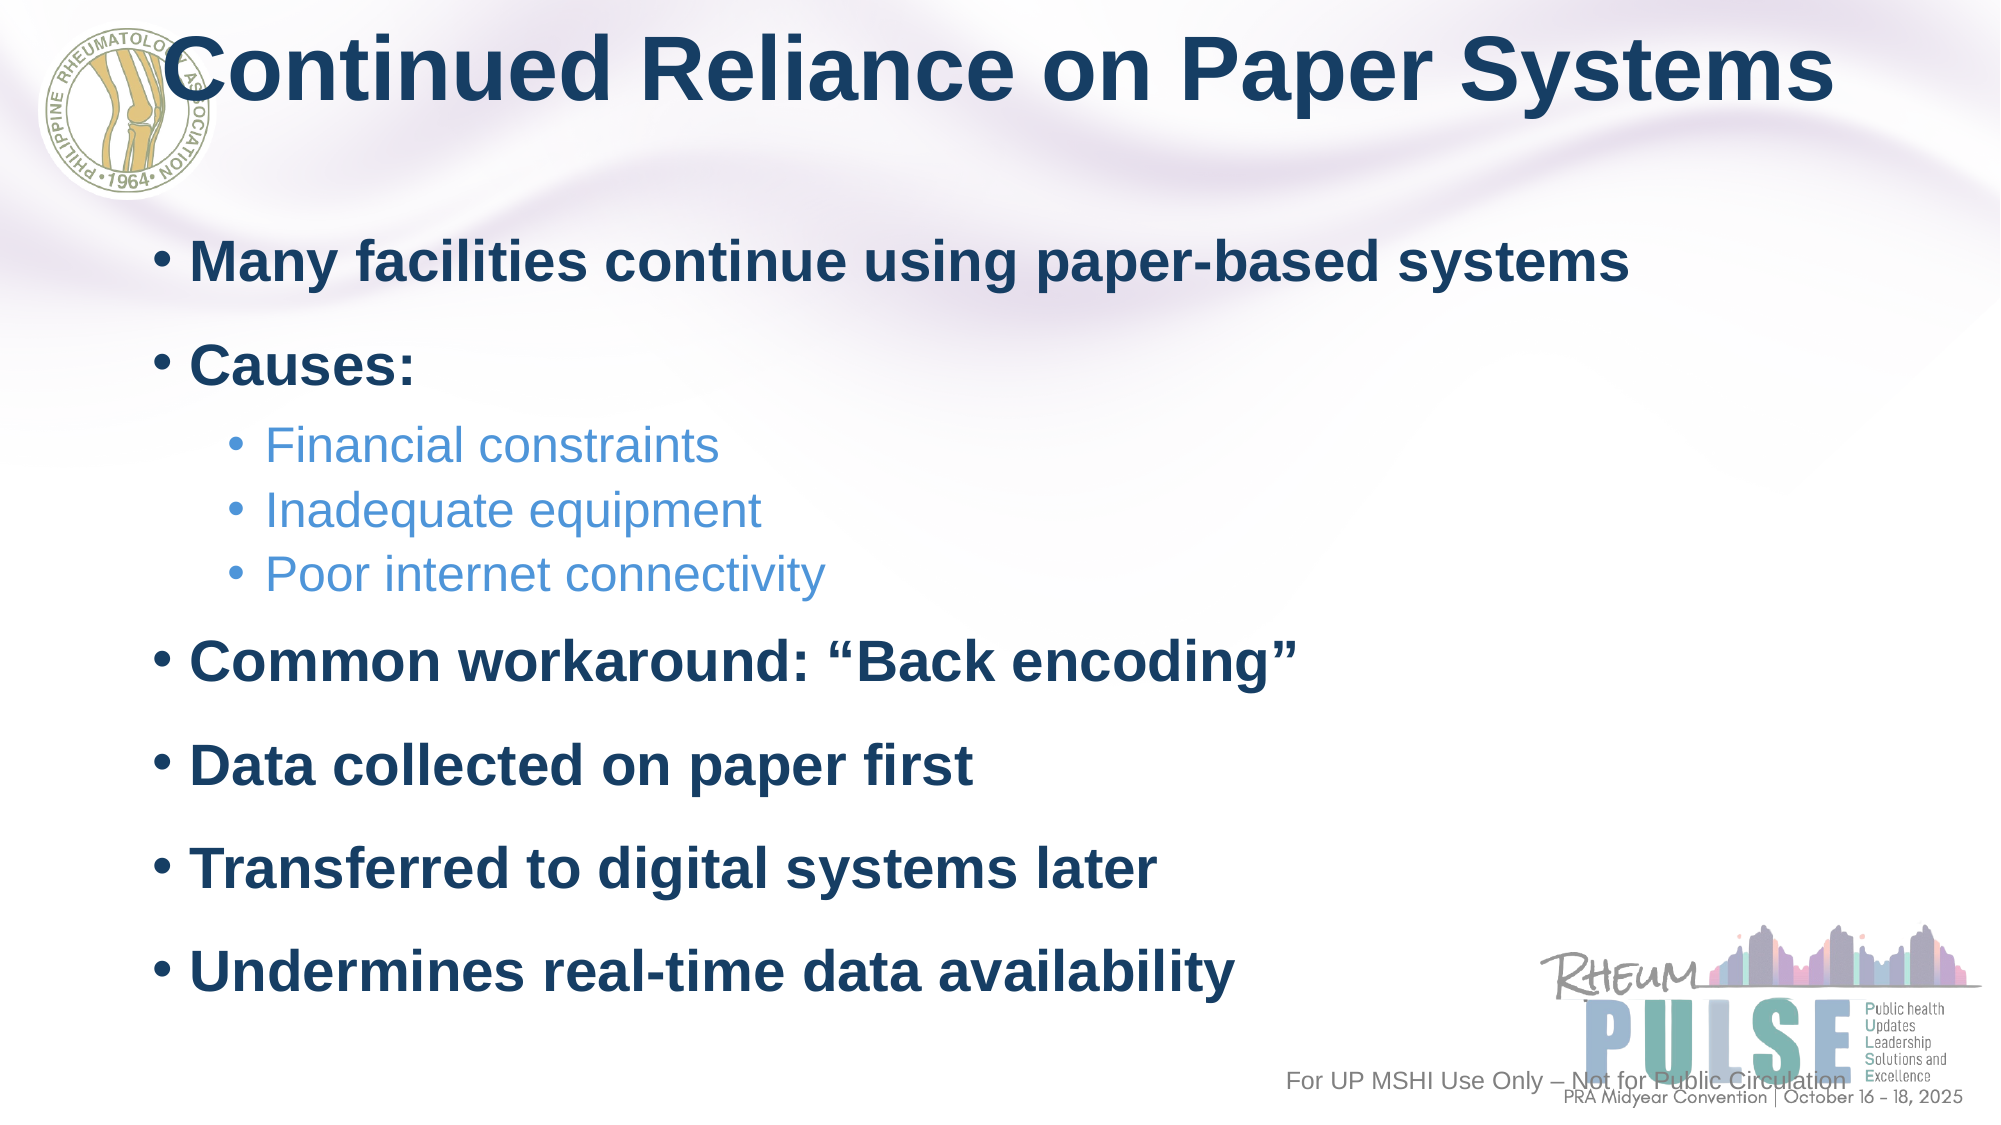

# Continued Reliance on Paper Systems
Many facilities continue using paper-based systems
Causes:
Financial constraints
Inadequate equipment
Poor internet connectivity
Common workaround: “Back encoding”
Data collected on paper first
Transferred to digital systems later
Undermines real-time data availability